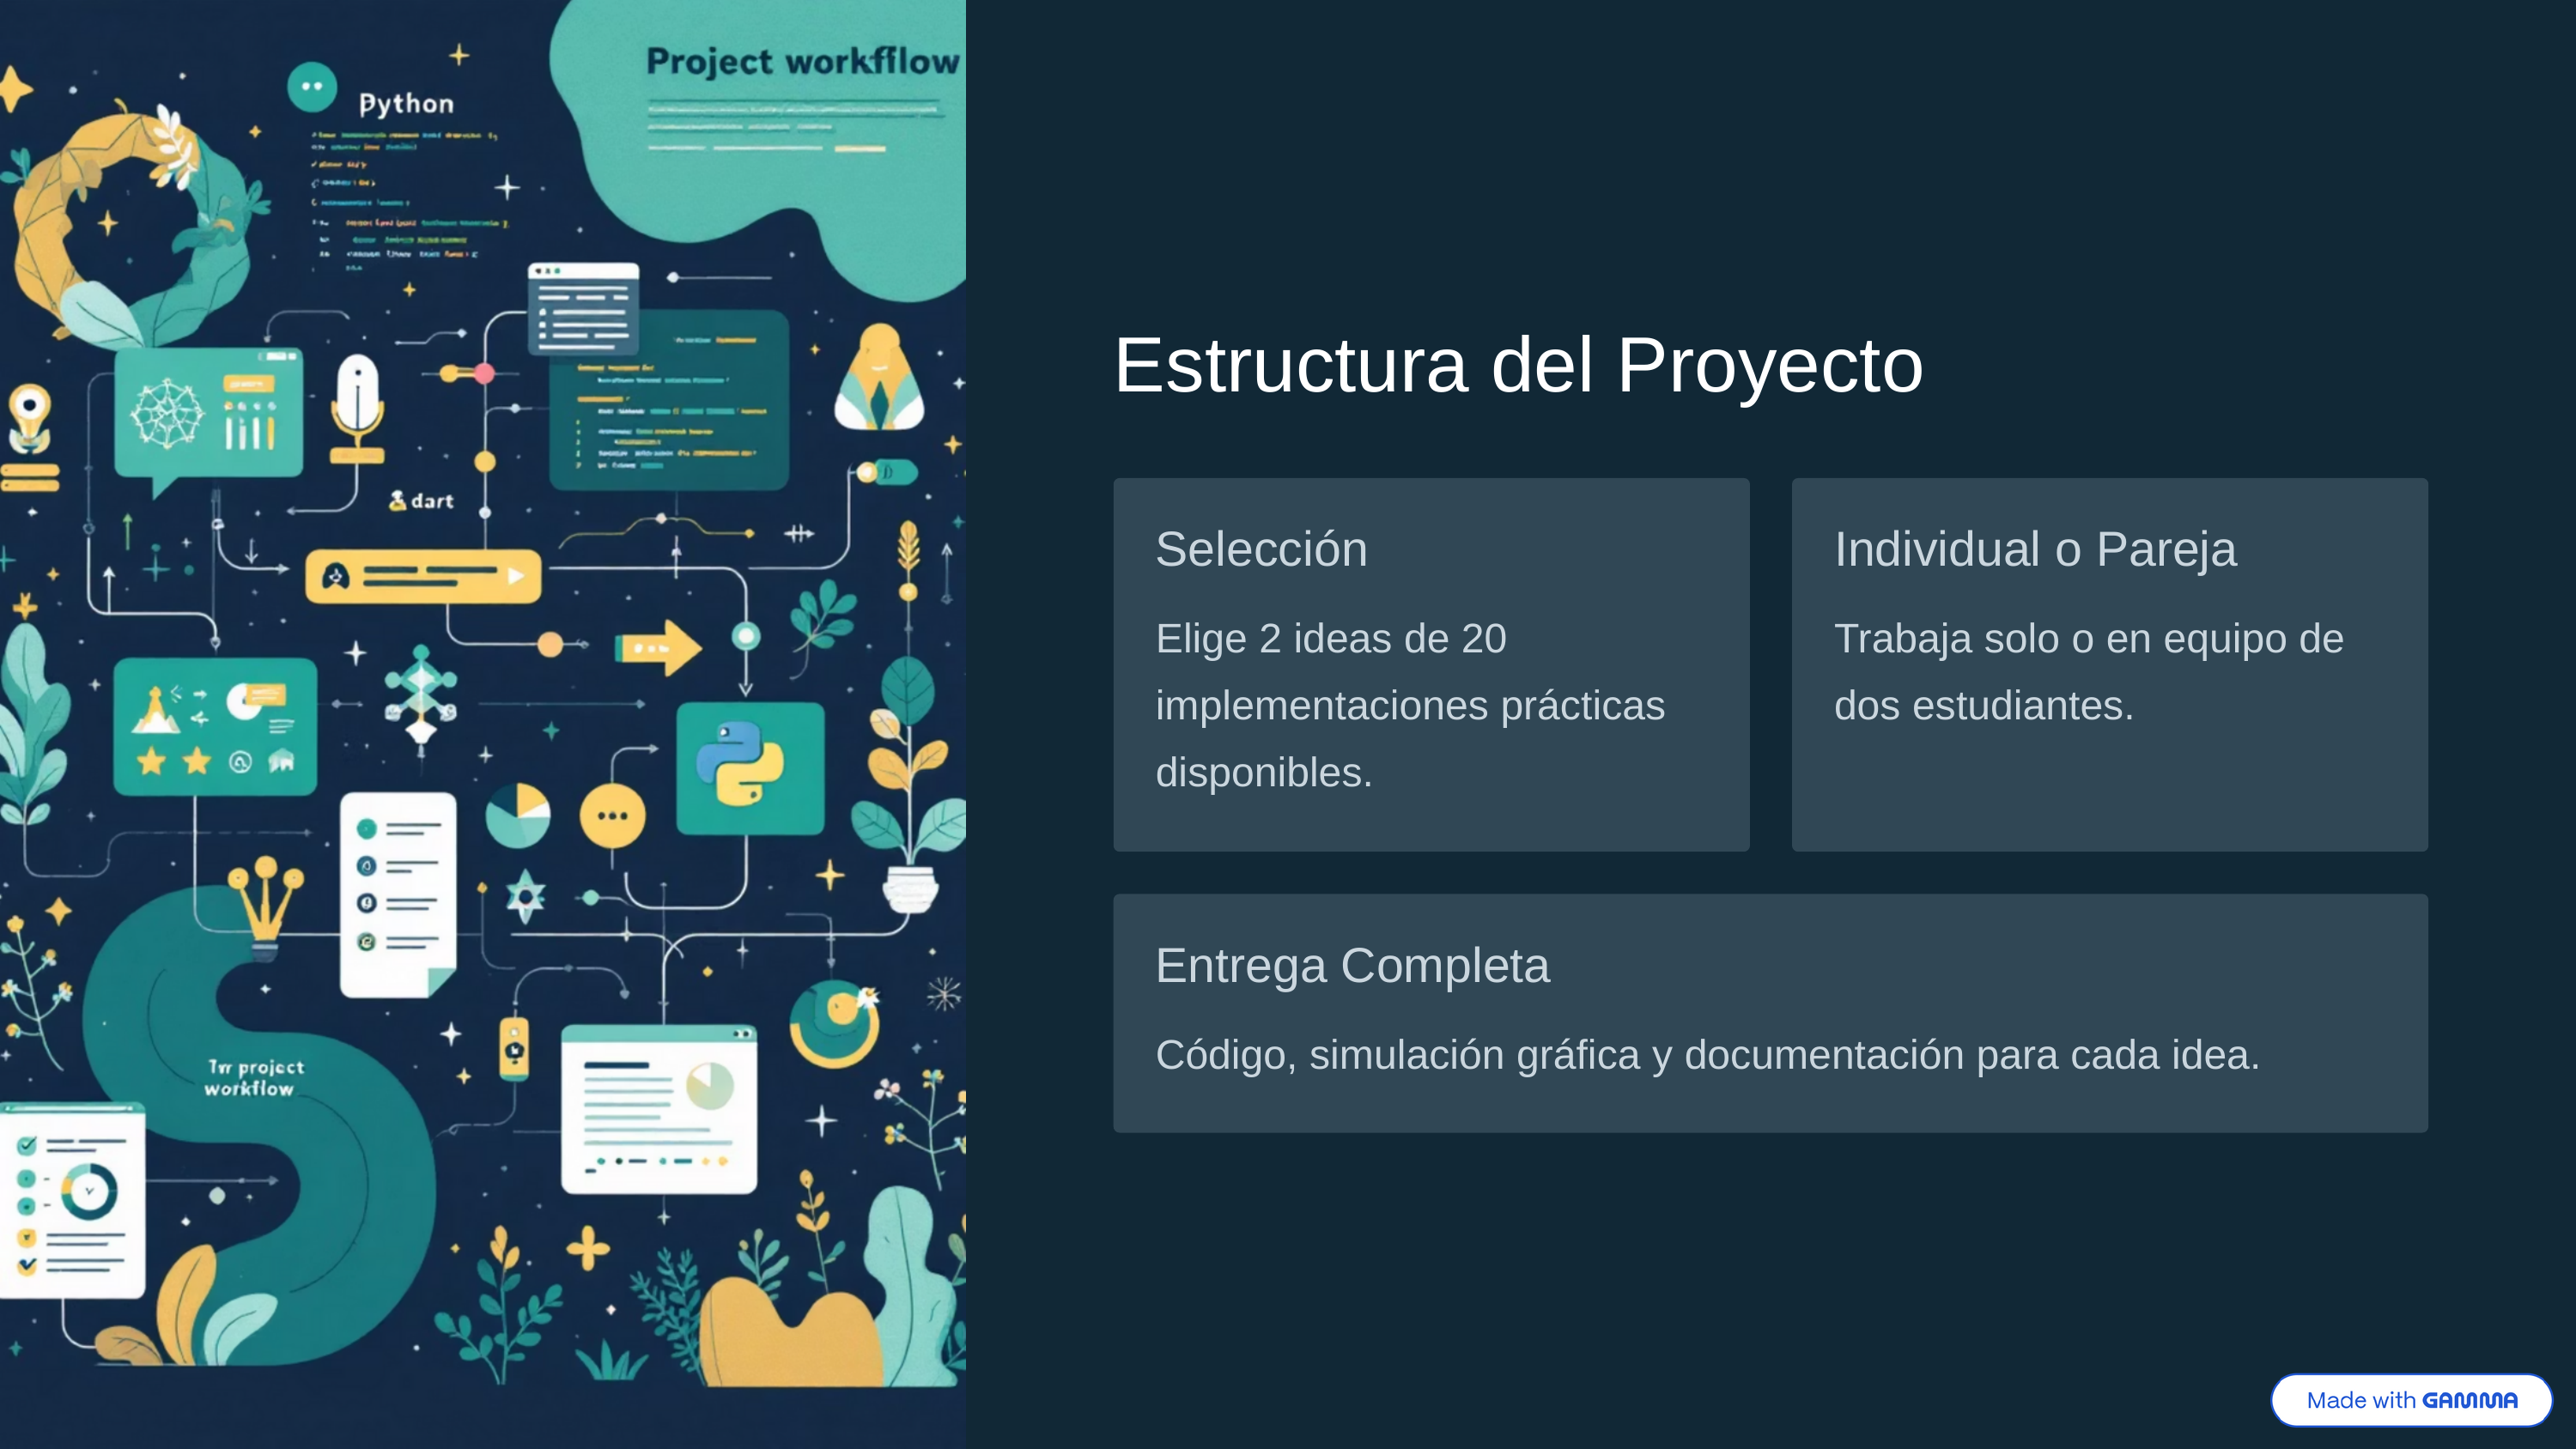

Estructura del Proyecto

Selección
Individual o Pareja
Elige 2 ideas de 20 implementaciones prácticas disponibles.
Trabaja solo o en equipo de dos estudiantes.

Entrega Completa
Código, simulación gráfica y documentación para cada idea.